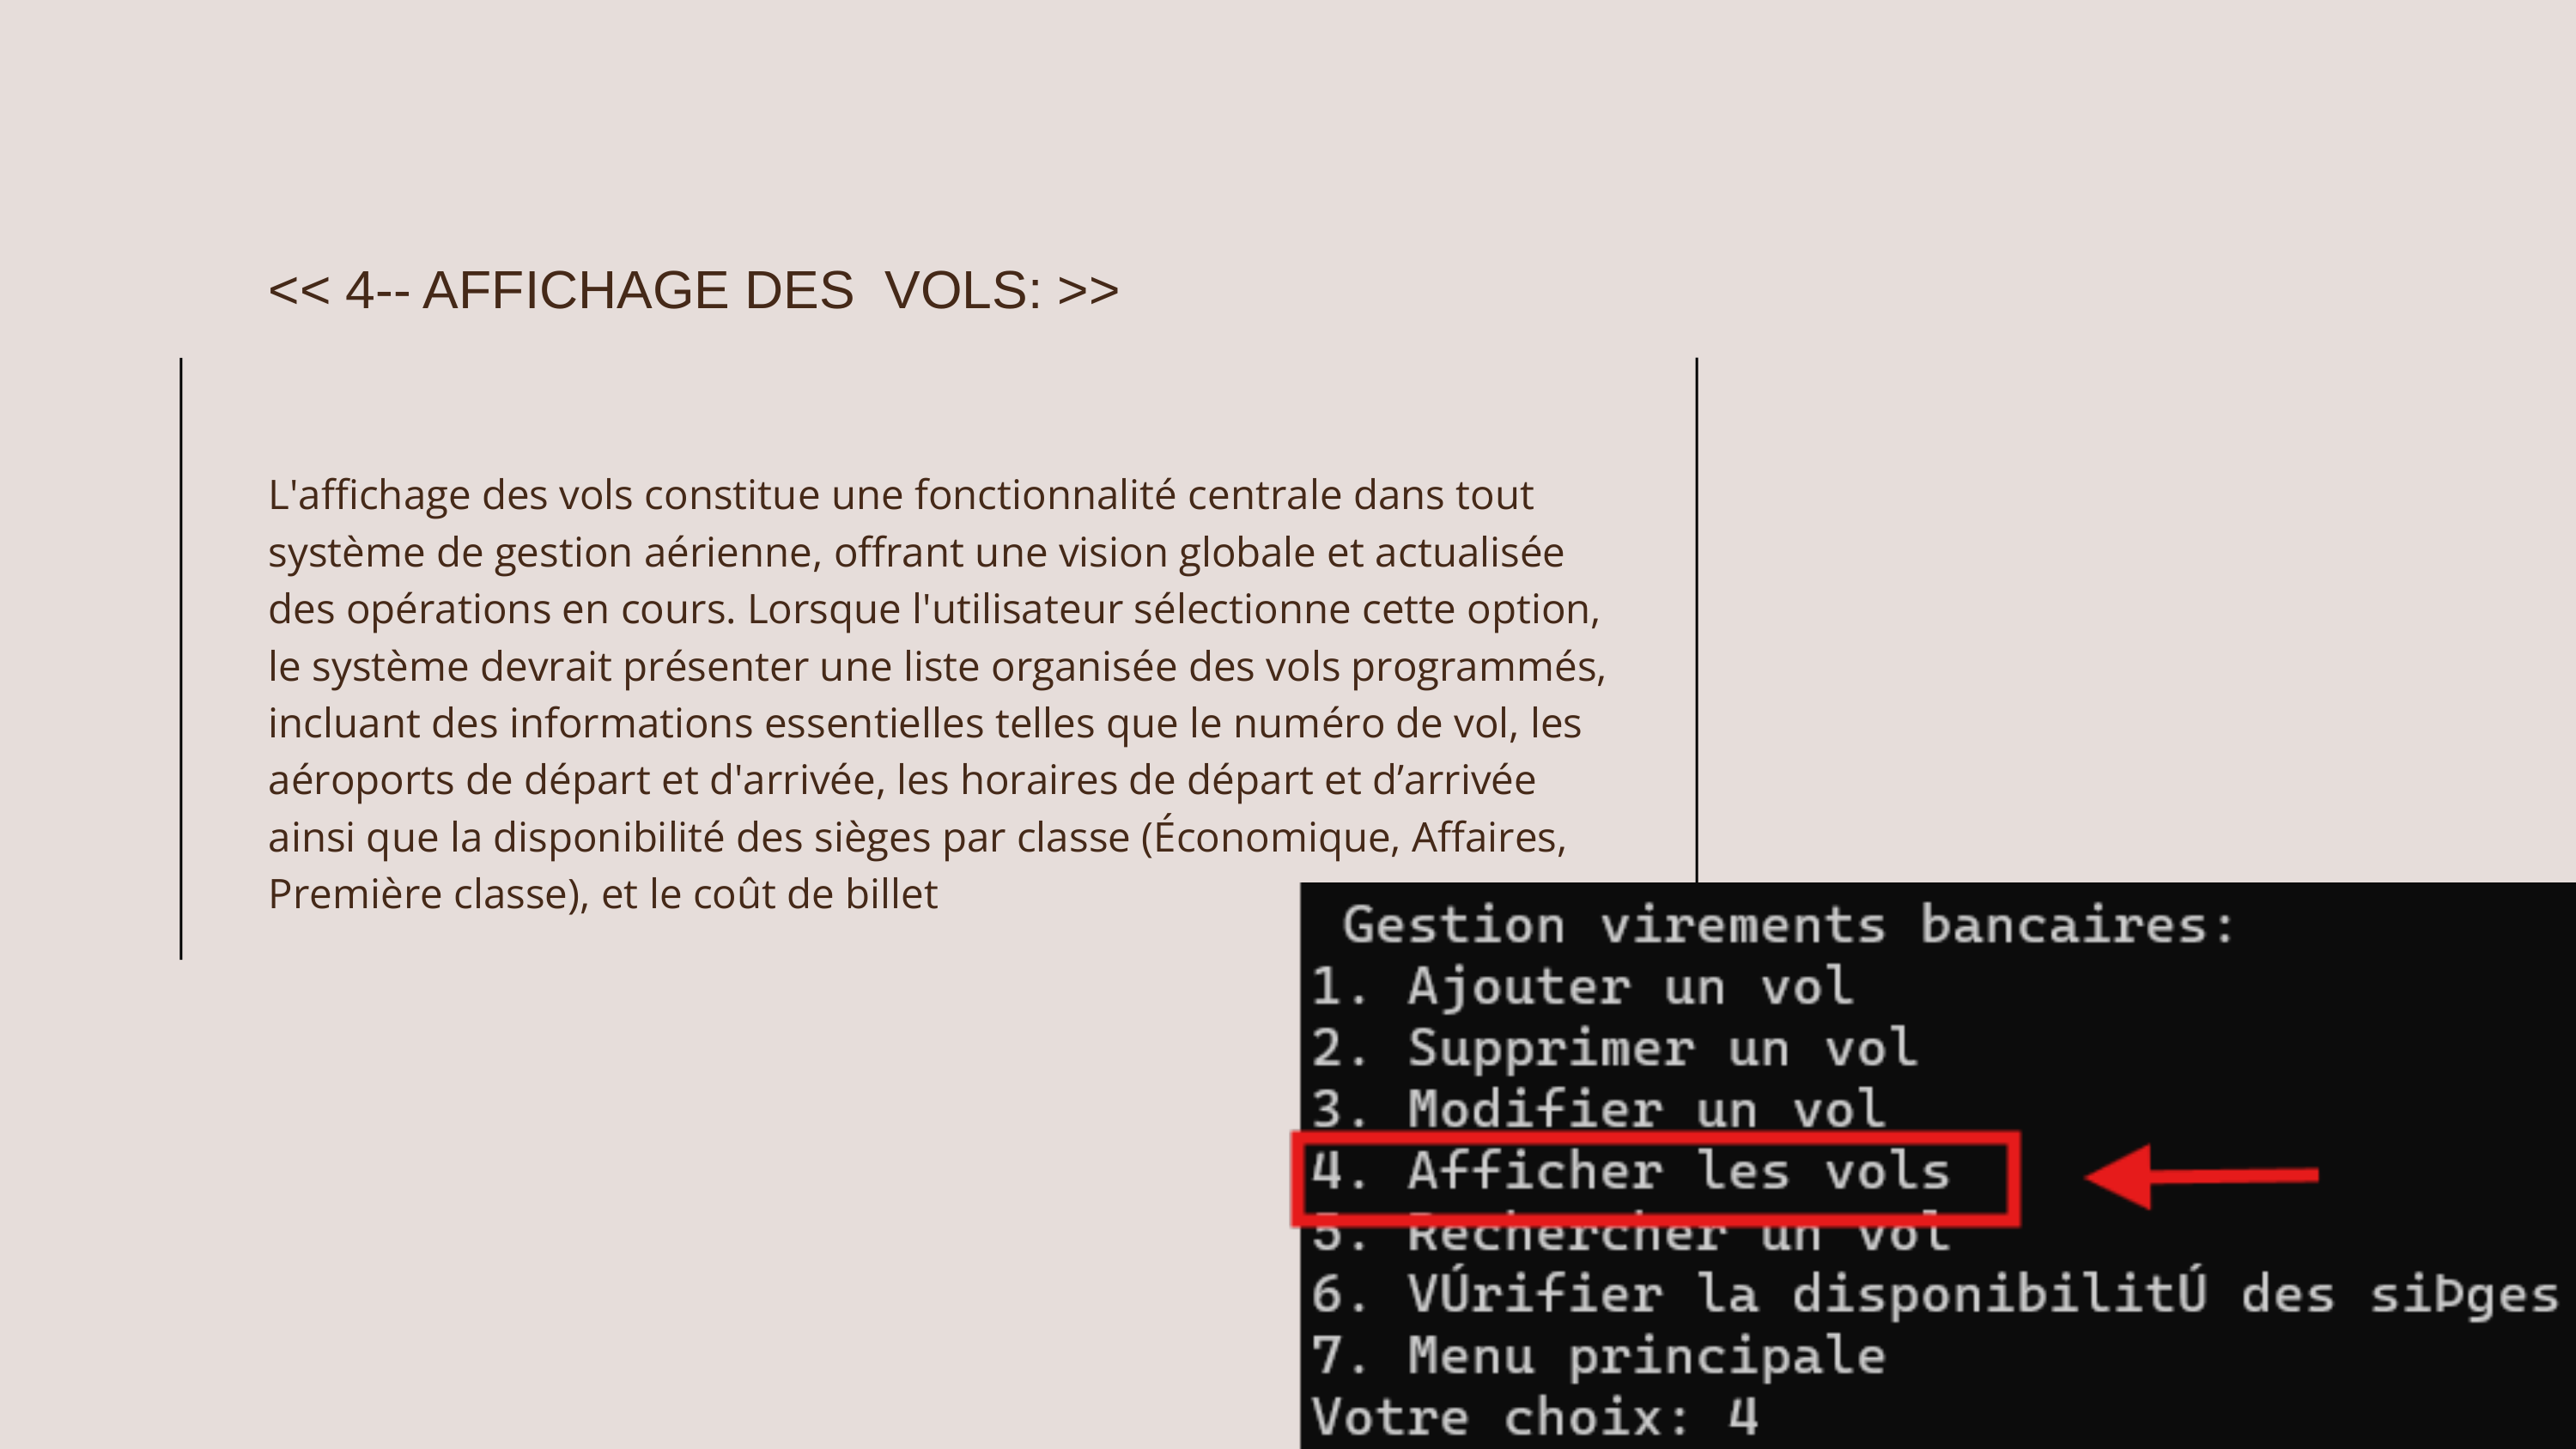

<< 4-- AFFICHAGE DES  VOLS: >>

L'affichage des vols constitue une fonctionnalité centrale dans tout système de gestion aérienne, offrant une vision globale et actualisée des opérations en cours. Lorsque l'utilisateur sélectionne cette option, le système devrait présenter une liste organisée des vols programmés, incluant des informations essentielles telles que le numéro de vol, les aéroports de départ et d'arrivée, les horaires de départ et d’arrivée ainsi que la disponibilité des sièges par classe (Économique, Affaires, Première classe), et le coût de billet